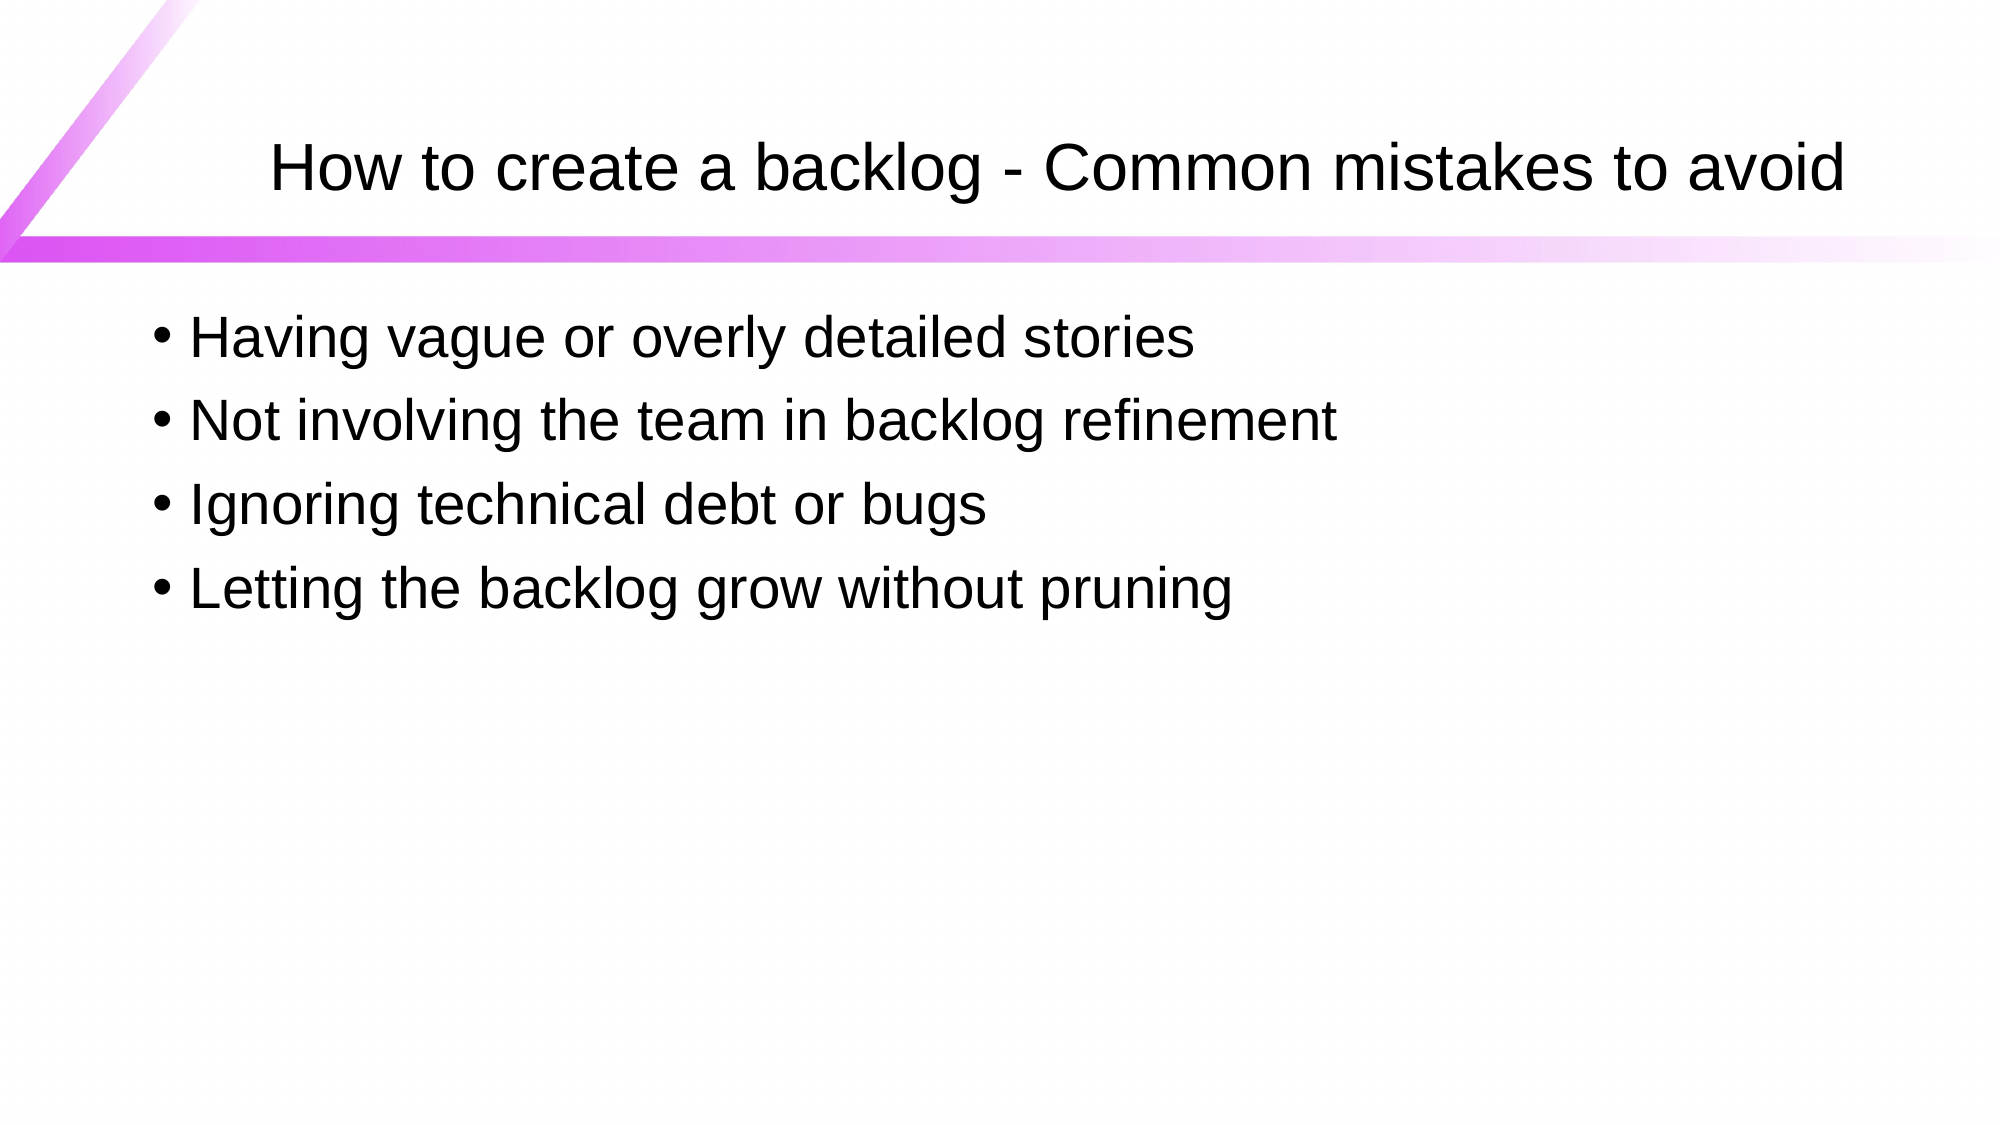

# How to create a backlog - Common mistakes to avoid
Having vague or overly detailed stories
Not involving the team in backlog refinement
Ignoring technical debt or bugs
Letting the backlog grow without pruning